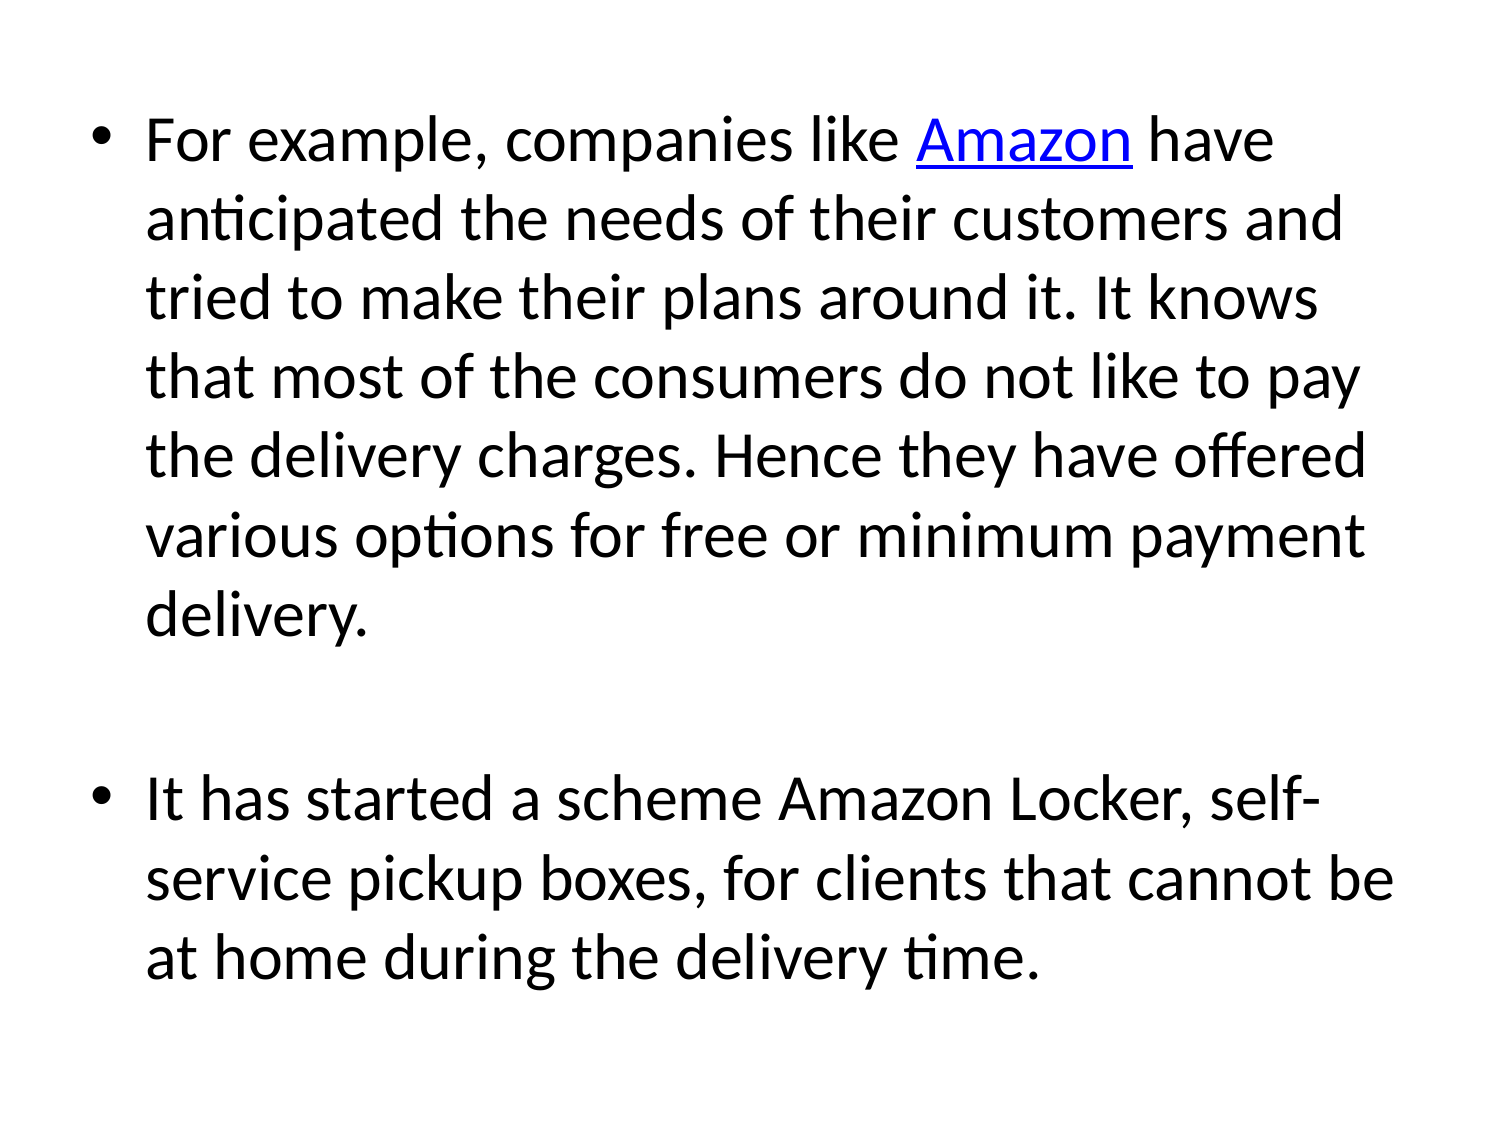

For example, companies like Amazon have anticipated the needs of their customers and tried to make their plans around it. It knows that most of the consumers do not like to pay the delivery charges. Hence they have offered various options for free or minimum payment delivery.

It has started a scheme Amazon Locker, self-service pickup boxes, for clients that cannot be at home during the delivery time.